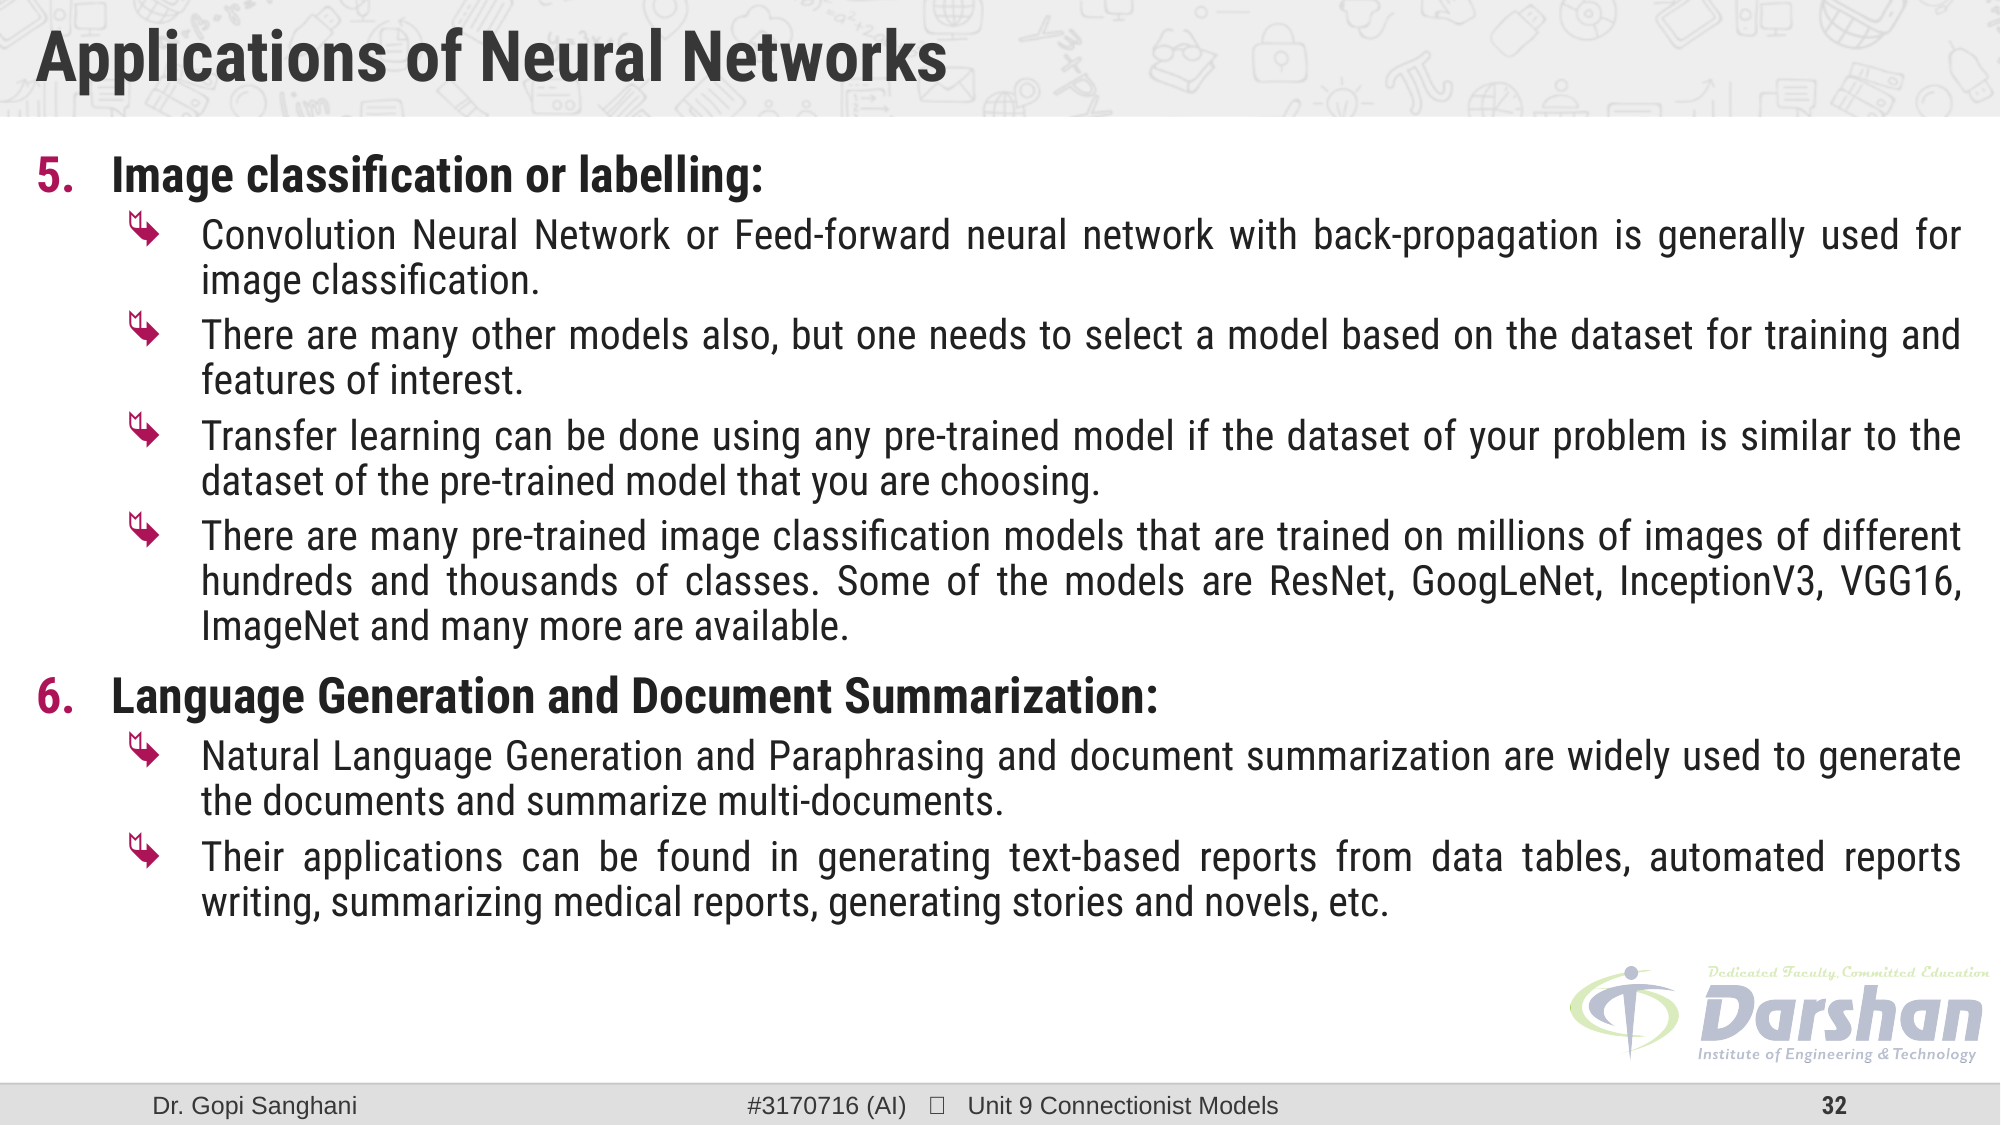

# Applications of Neural Networks
Image classification or labelling:
Convolution Neural Network or Feed-forward neural network with back-propagation is generally used for image classification.
There are many other models also, but one needs to select a model based on the dataset for training and features of interest.
Transfer learning can be done using any pre-trained model if the dataset of your problem is similar to the dataset of the pre-trained model that you are choosing.
There are many pre-trained image classification models that are trained on millions of images of different hundreds and thousands of classes. Some of the models are ResNet, GoogLeNet, InceptionV3, VGG16, ImageNet and many more are available.
Language Generation and Document Summarization:
Natural Language Generation and Paraphrasing and document summarization are widely used to generate the documents and summarize multi-documents.
Their applications can be found in generating text-based reports from data tables, automated reports writing, summarizing medical reports, generating stories and novels, etc.